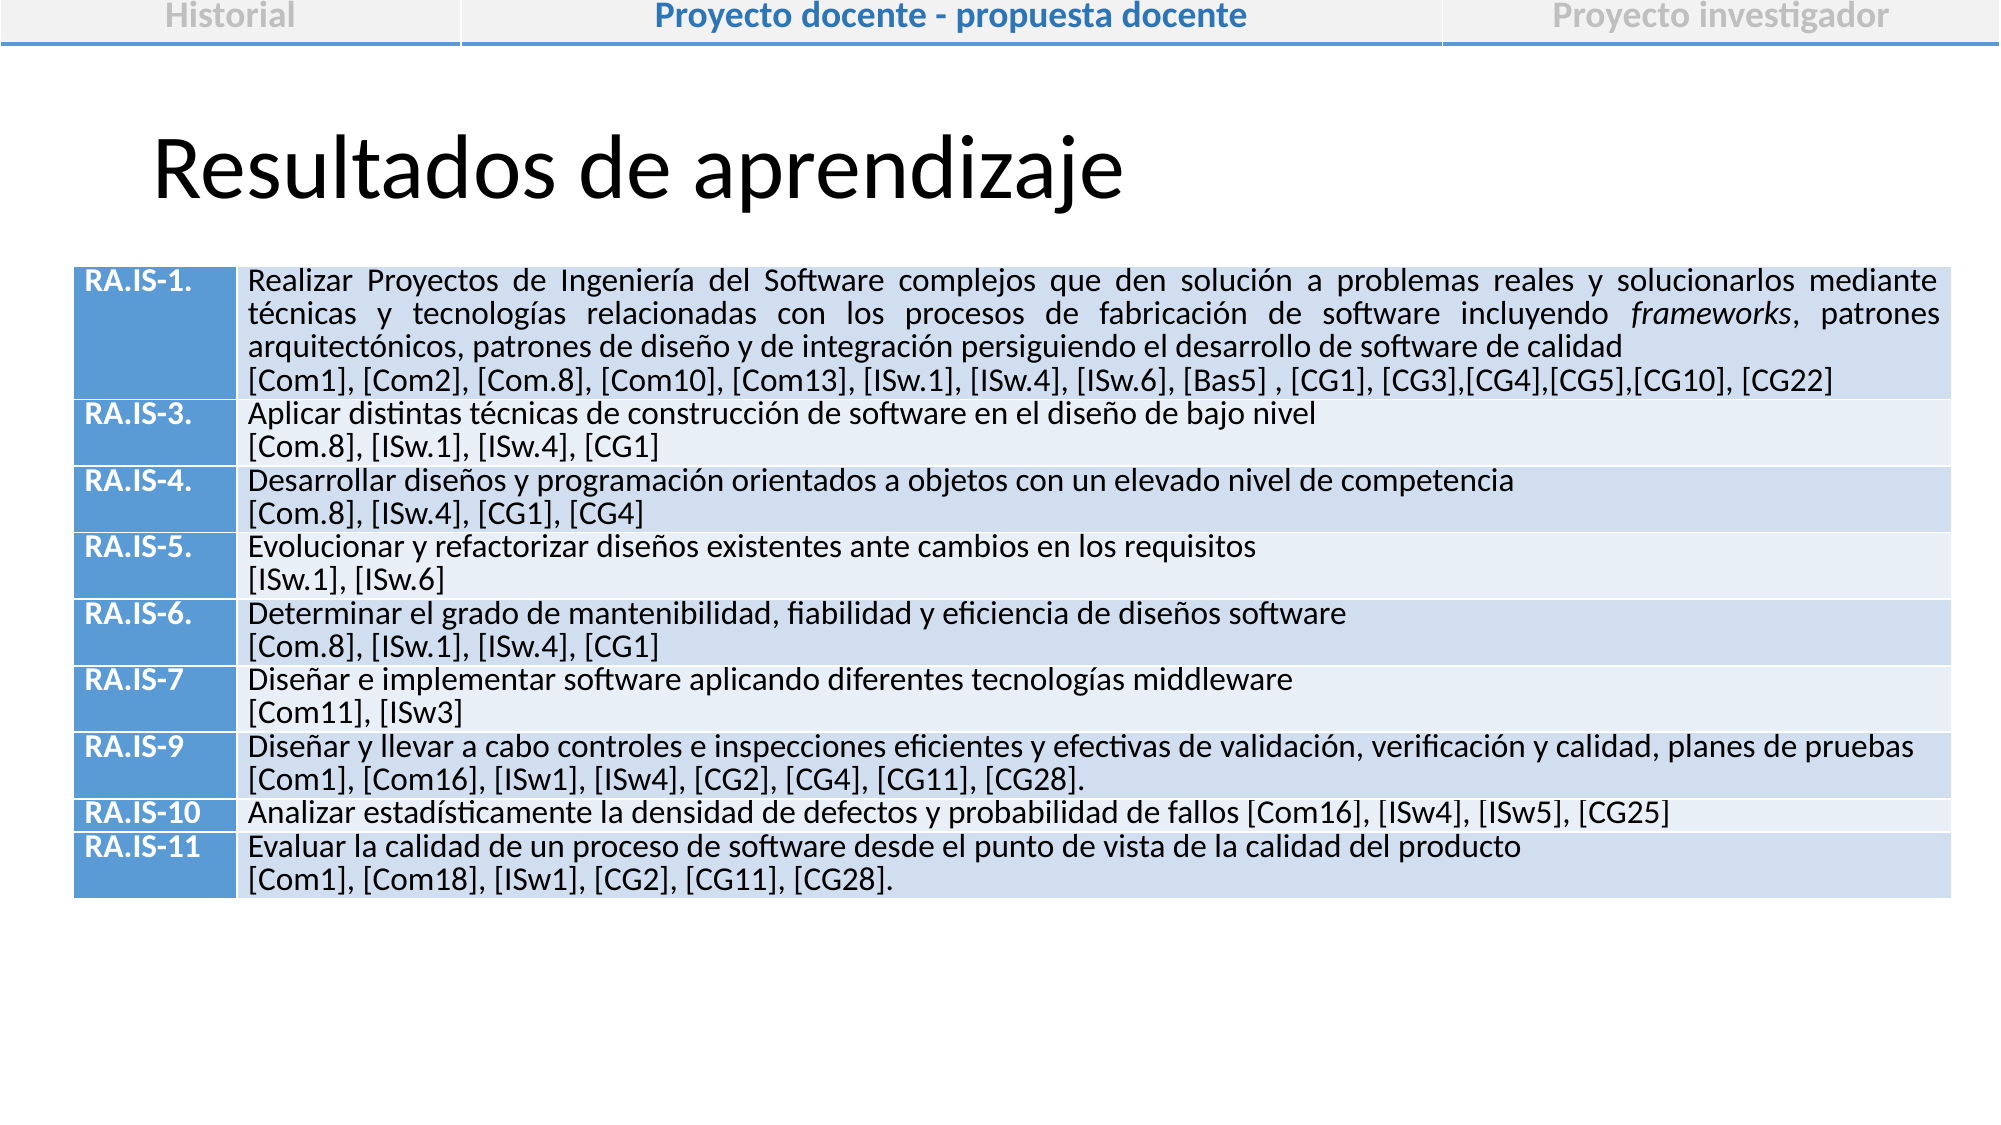

| Historial | Proyecto docente - propuesta docente | Proyecto investigador |
| --- | --- | --- |
# Resultados de aprendizaje
| RA.IS-1. | Realizar Proyectos de Ingeniería del Software complejos que den solución a problemas reales y solucionarlos mediante técnicas y tecnologías relacionadas con los procesos de fabricación de software incluyendo frameworks, patrones arquitectónicos, patrones de diseño y de integración persiguiendo el desarrollo de software de calidad [Com1], [Com2], [Com.8], [Com10], [Com13], [ISw.1], [ISw.4], [ISw.6], [Bas5] , [CG1], [CG3],[CG4],[CG5],[CG10], [CG22] |
| --- | --- |
| RA.IS-3. | Aplicar distintas técnicas de construcción de software en el diseño de bajo nivel [Com.8], [ISw.1], [ISw.4], [CG1] |
| RA.IS-4. | Desarrollar diseños y programación orientados a objetos con un elevado nivel de competencia [Com.8], [ISw.4], [CG1], [CG4] |
| RA.IS-5. | Evolucionar y refactorizar diseños existentes ante cambios en los requisitos [ISw.1], [ISw.6] |
| RA.IS-6. | Determinar el grado de mantenibilidad, fiabilidad y eficiencia de diseños software [Com.8], [ISw.1], [ISw.4], [CG1] |
| RA.IS-7 | Diseñar e implementar software aplicando diferentes tecnologías middleware [Com11], [ISw3] |
| RA.IS-9 | Diseñar y llevar a cabo controles e inspecciones eficientes y efectivas de validación, verificación y calidad, planes de pruebas [Com1], [Com16], [ISw1], [ISw4], [CG2], [CG4], [CG11], [CG28]. |
| RA.IS-10 | Analizar estadísticamente la densidad de defectos y probabilidad de fallos [Com16], [ISw4], [ISw5], [CG25] |
| RA.IS-11 | Evaluar la calidad de un proceso de software desde el punto de vista de la calidad del producto [Com1], [Com18], [ISw1], [CG2], [CG11], [CG28]. |